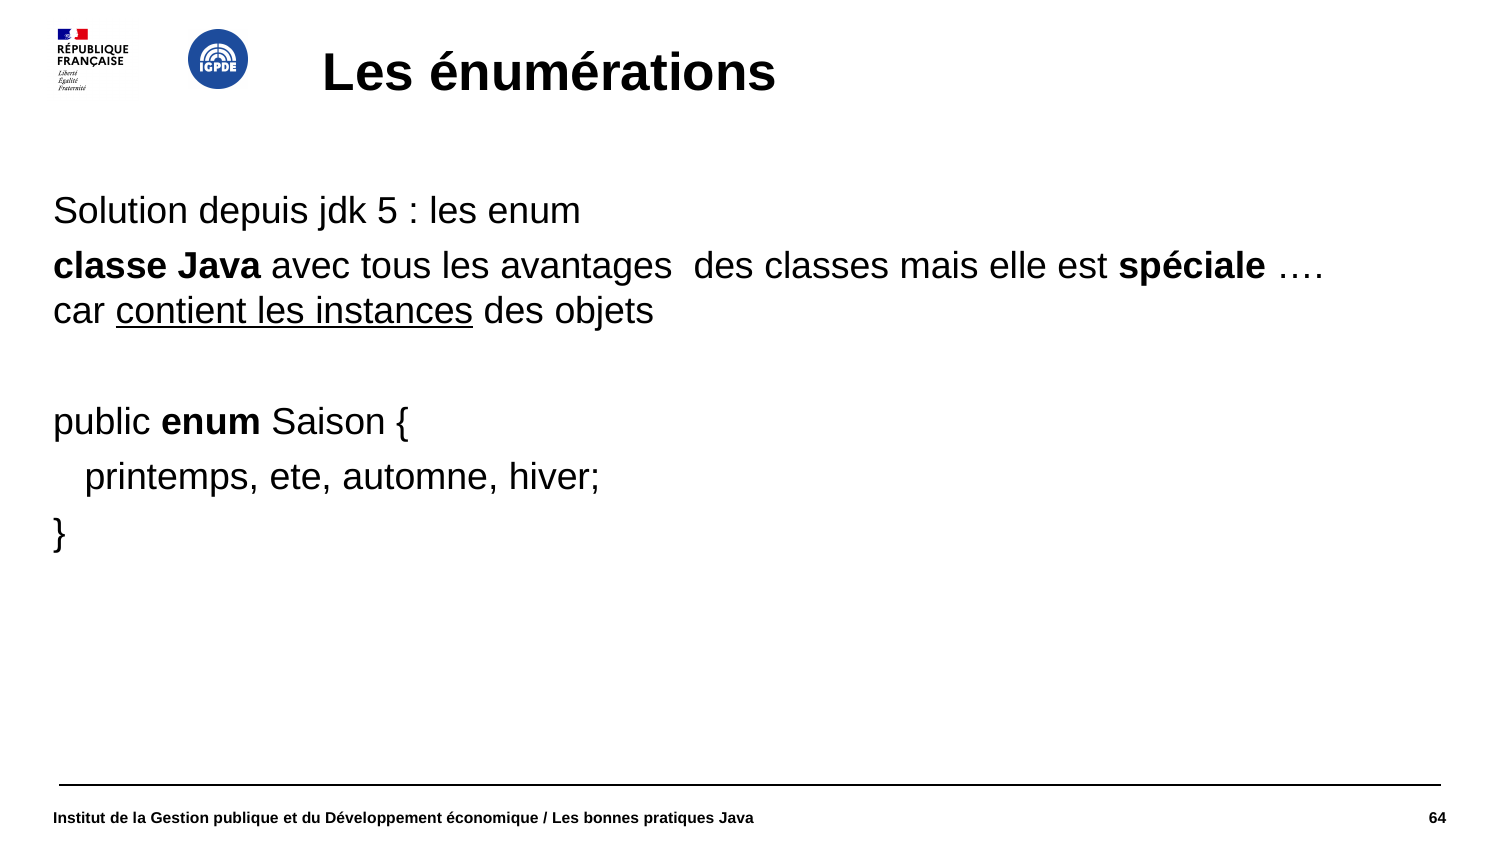

# Les énumérations
Solution depuis jdk 5 : les enum
classe Java avec tous les avantages  des classes mais elle est spéciale …. car contient les instances des objets

public enum Saison {
   printemps, ete, automne, hiver;
}

Institut de la Gestion publique et du Développement économique / Les bonnes pratiques Java
64